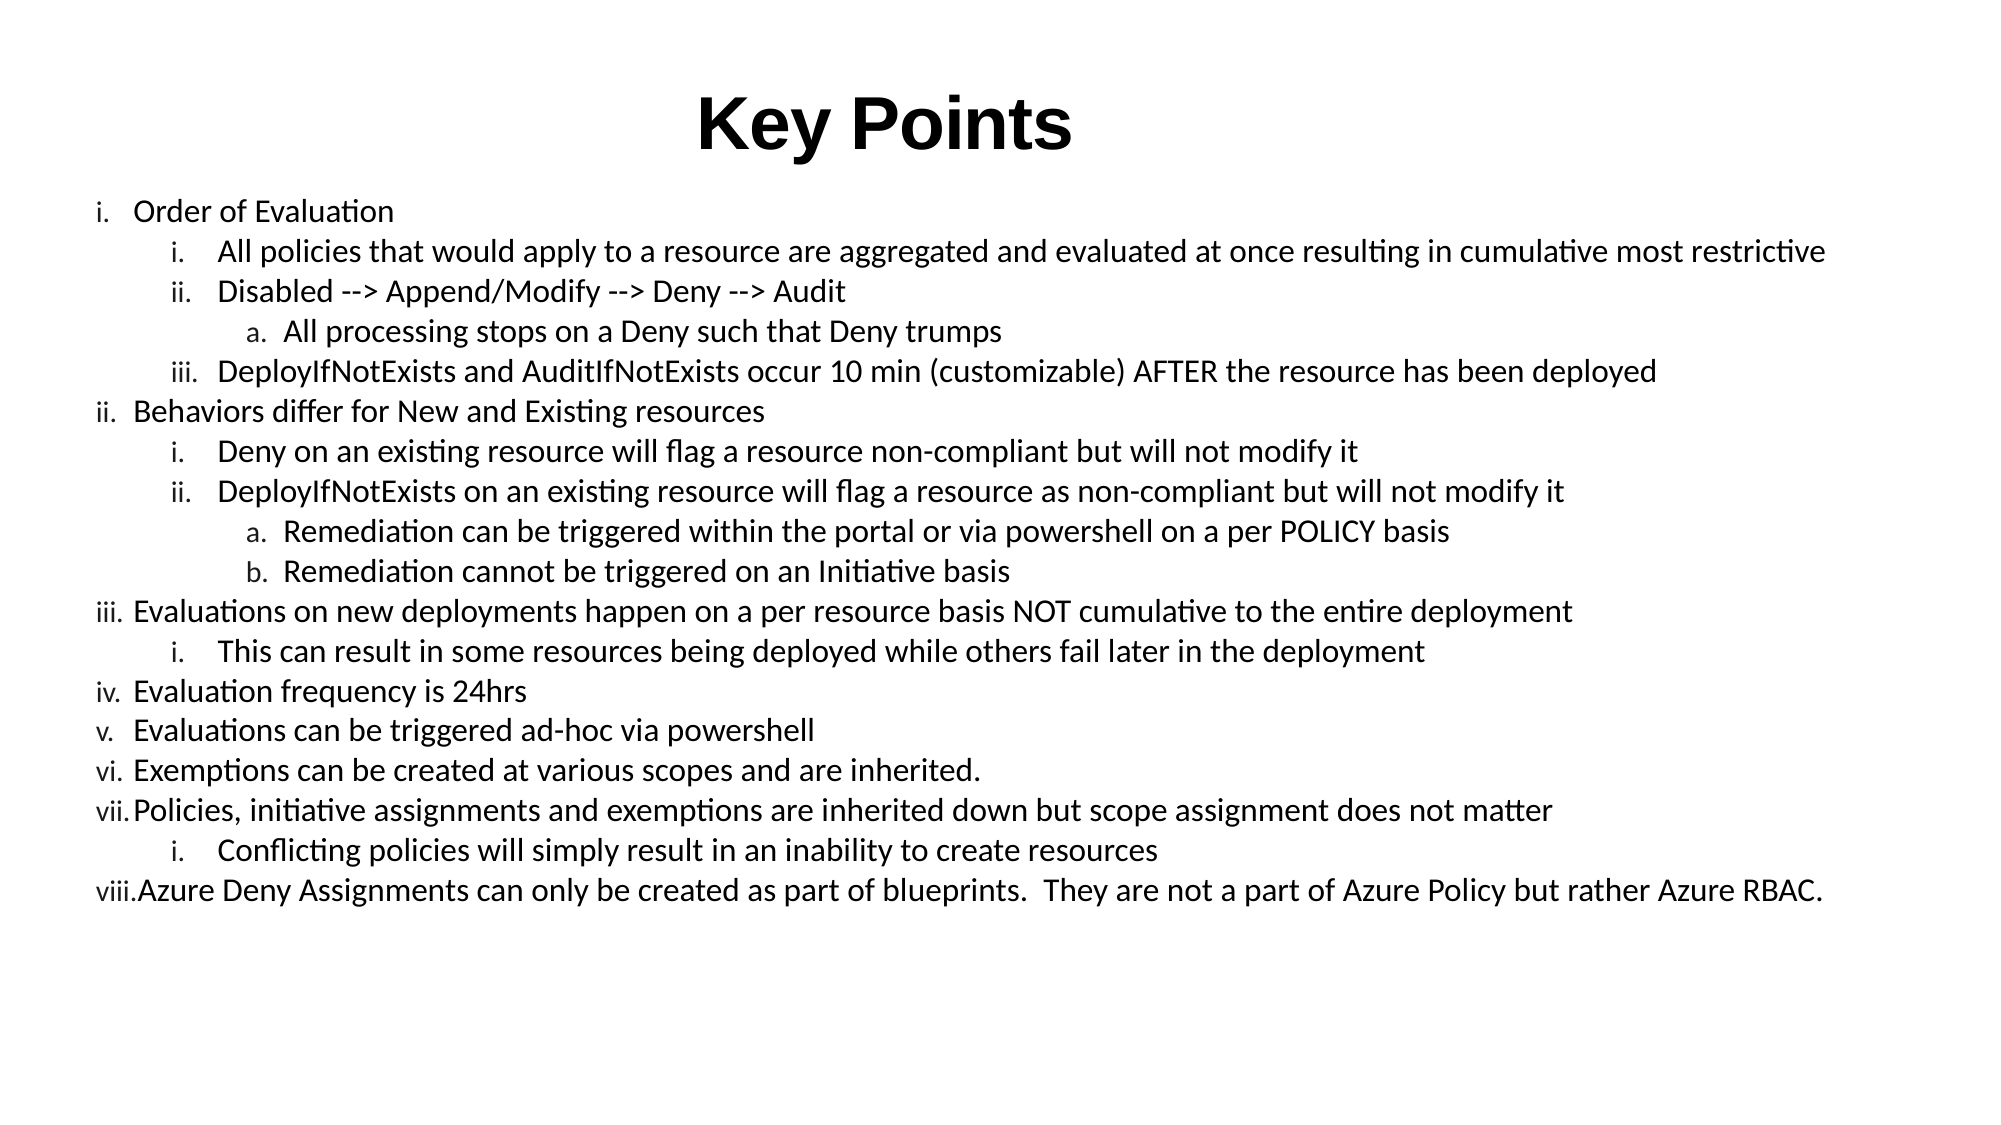

# Key Points
Order of Evaluation
All policies that would apply to a resource are aggregated and evaluated at once resulting in cumulative most restrictive
Disabled --> Append/Modify --> Deny --> Audit
All processing stops on a Deny such that Deny trumps
DeployIfNotExists and AuditIfNotExists occur 10 min (customizable) AFTER the resource has been deployed
Behaviors differ for New and Existing resources
Deny on an existing resource will flag a resource non-compliant but will not modify it
DeployIfNotExists on an existing resource will flag a resource as non-compliant but will not modify it
Remediation can be triggered within the portal or via powershell on a per POLICY basis
Remediation cannot be triggered on an Initiative basis
Evaluations on new deployments happen on a per resource basis NOT cumulative to the entire deployment
This can result in some resources being deployed while others fail later in the deployment
Evaluation frequency is 24hrs
Evaluations can be triggered ad-hoc via powershell
Exemptions can be created at various scopes and are inherited.
Policies, initiative assignments and exemptions are inherited down but scope assignment does not matter
Conflicting policies will simply result in an inability to create resources
Azure Deny Assignments can only be created as part of blueprints.  They are not a part of Azure Policy but rather Azure RBAC.